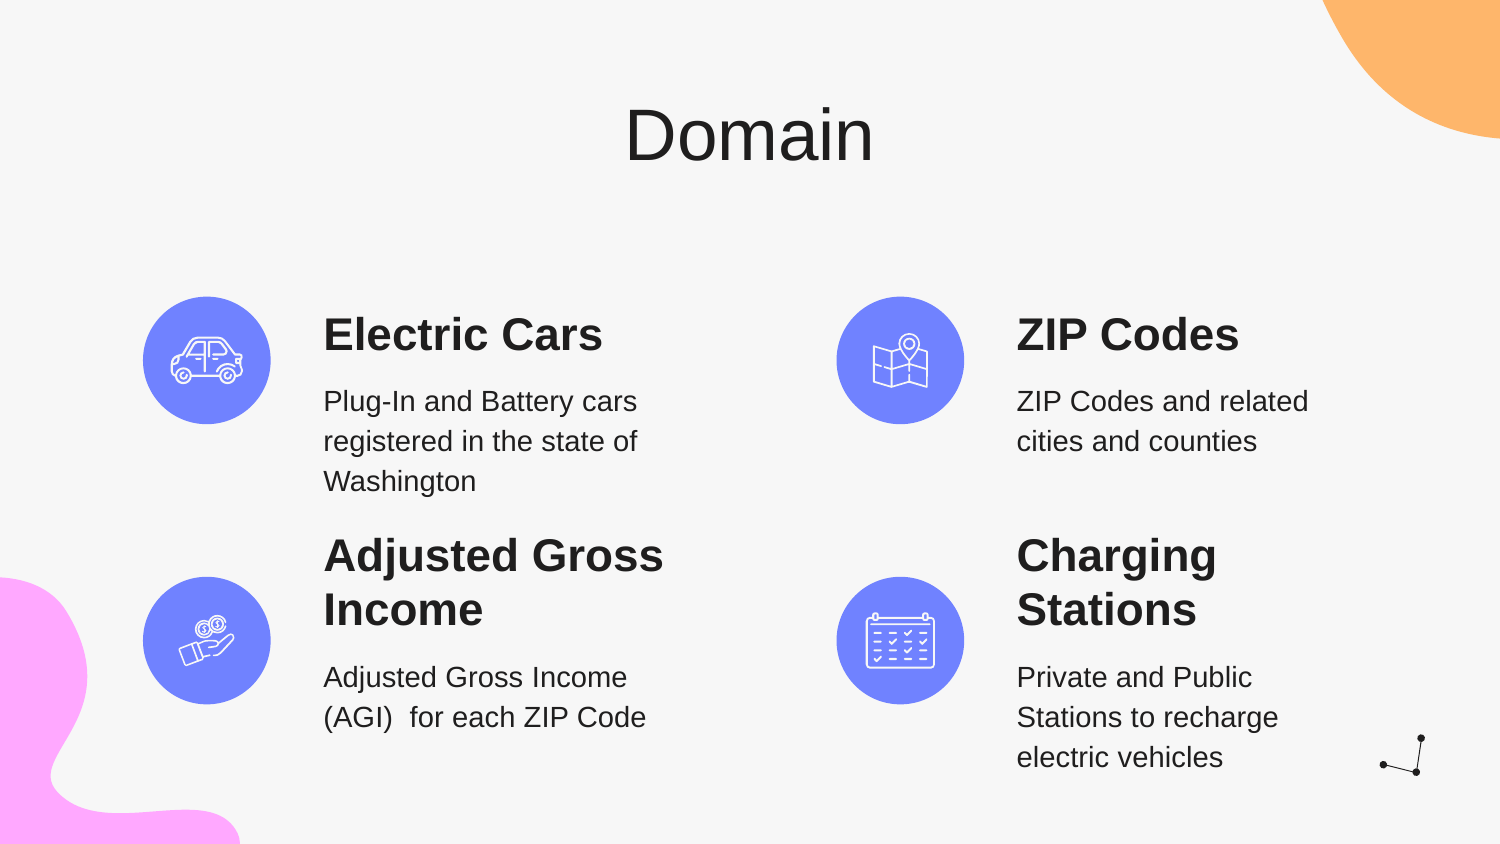

# Domain
Electric Cars
ZIP Codes

Plug-In and Battery cars registered in the state of Washington
ZIP Codes and related cities and counties
Adjusted Gross Income
Charging Stations

Adjusted Gross Income (AGI)  for each ZIP Code
Private and Public Stations to recharge electric vehicles